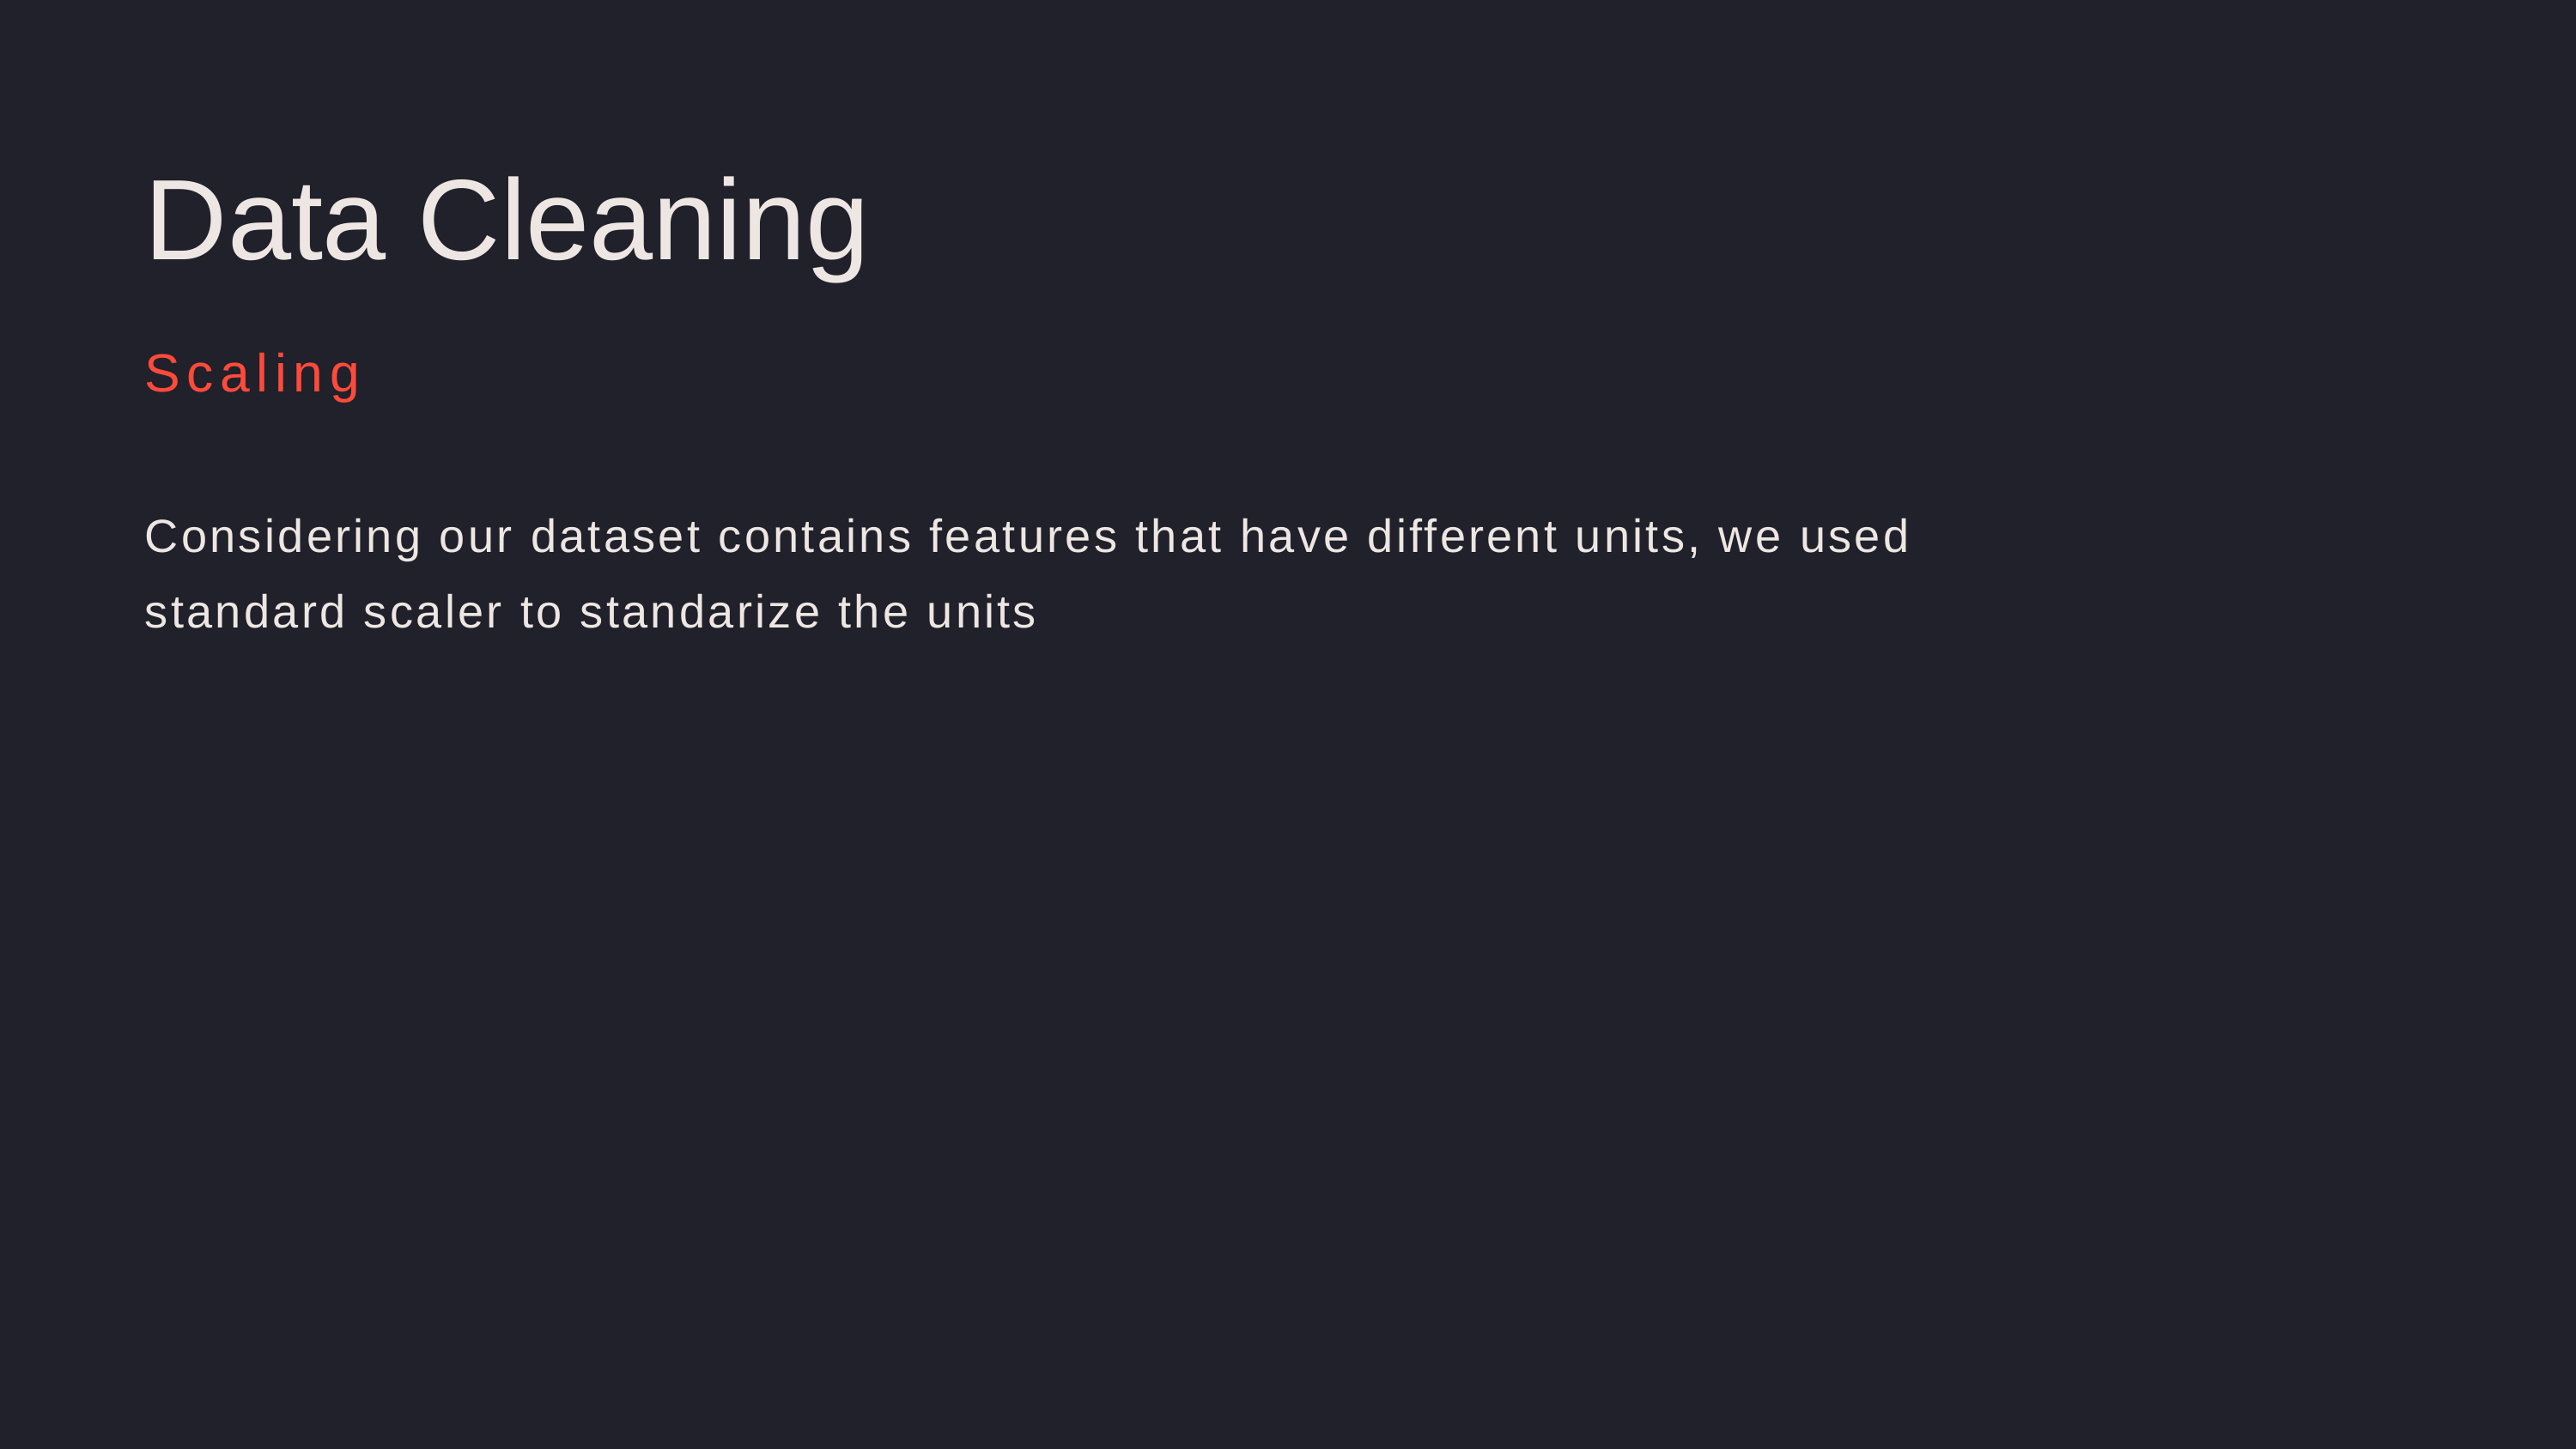

Data Cleaning
Scaling
Considering our dataset contains features that have different units, we used standard scaler to standarize the units